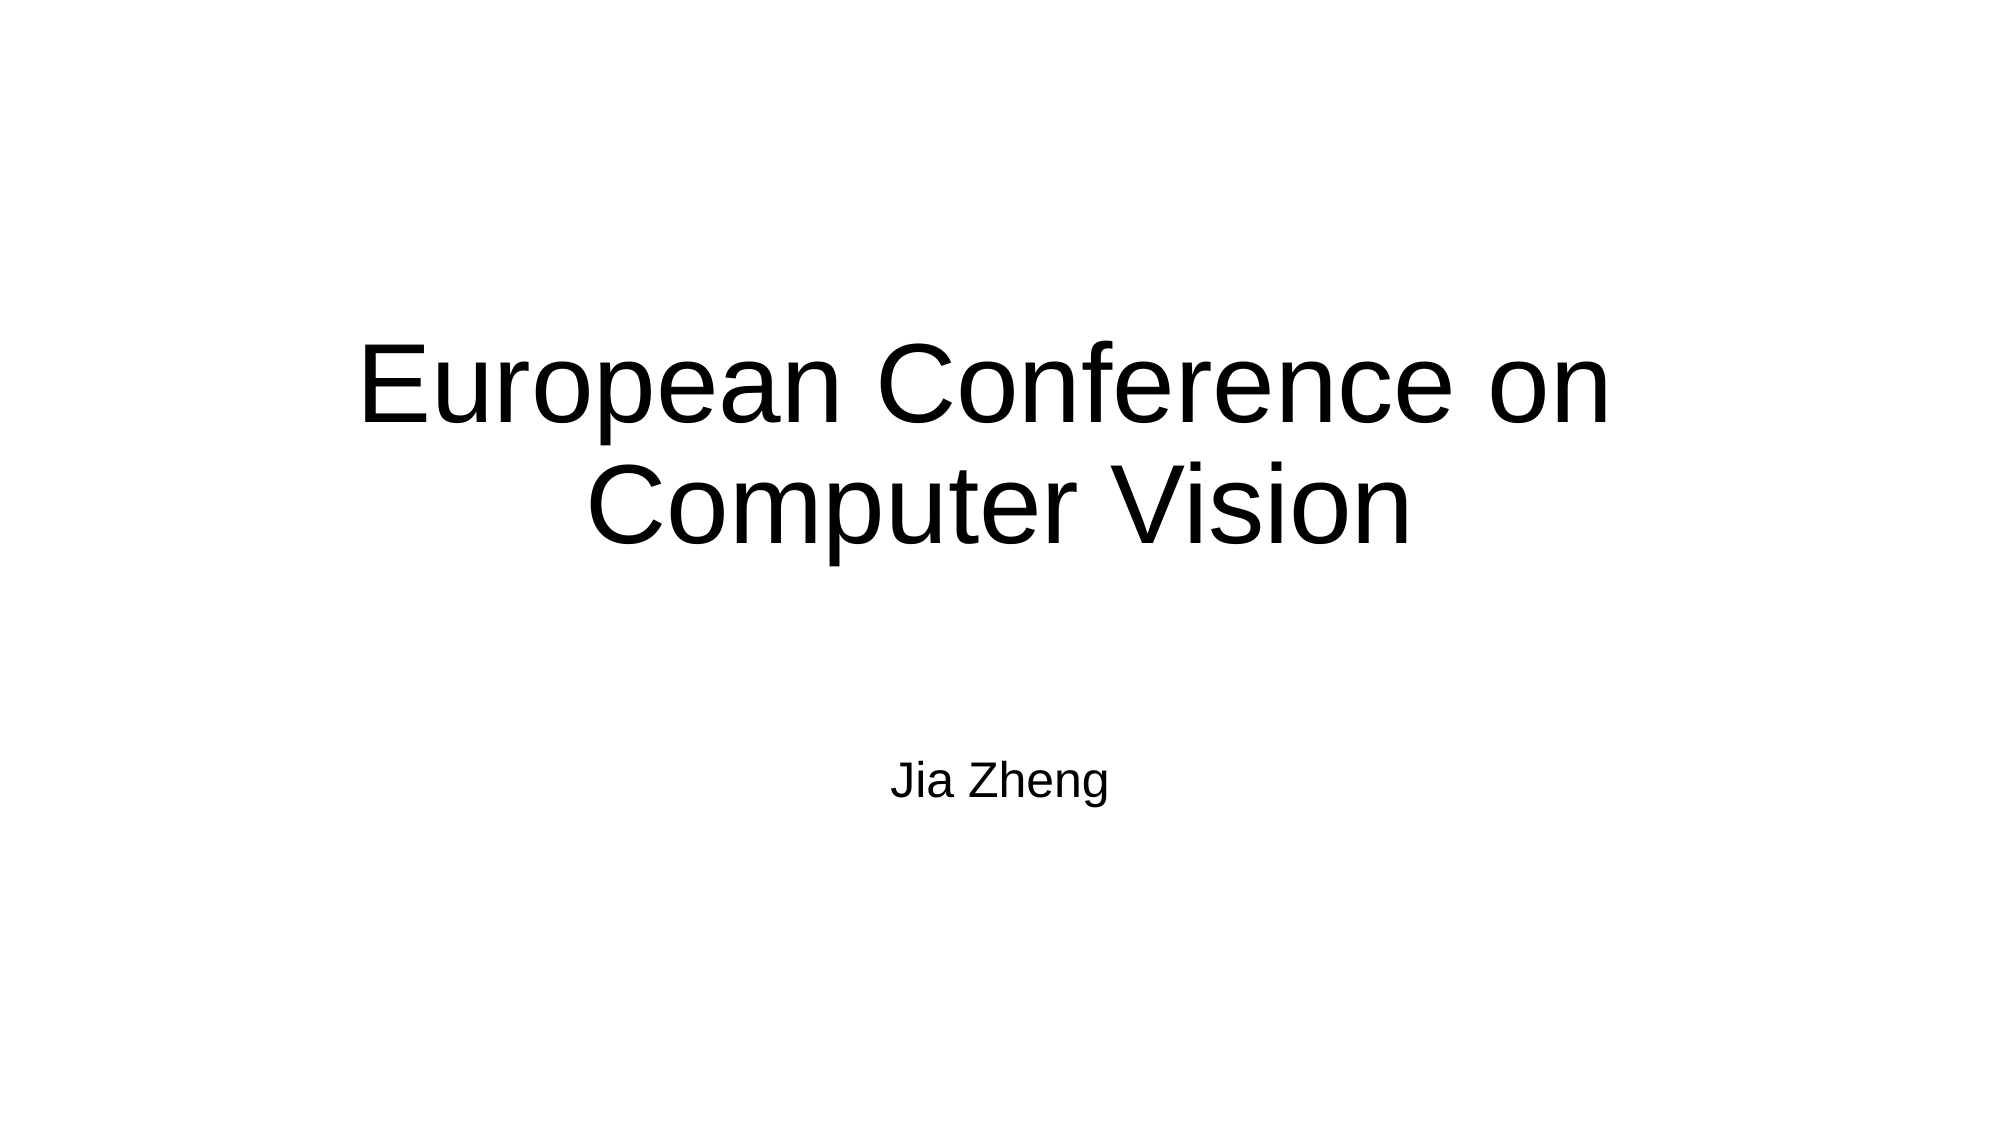

# European Conference on Computer Vision

Jia Zheng